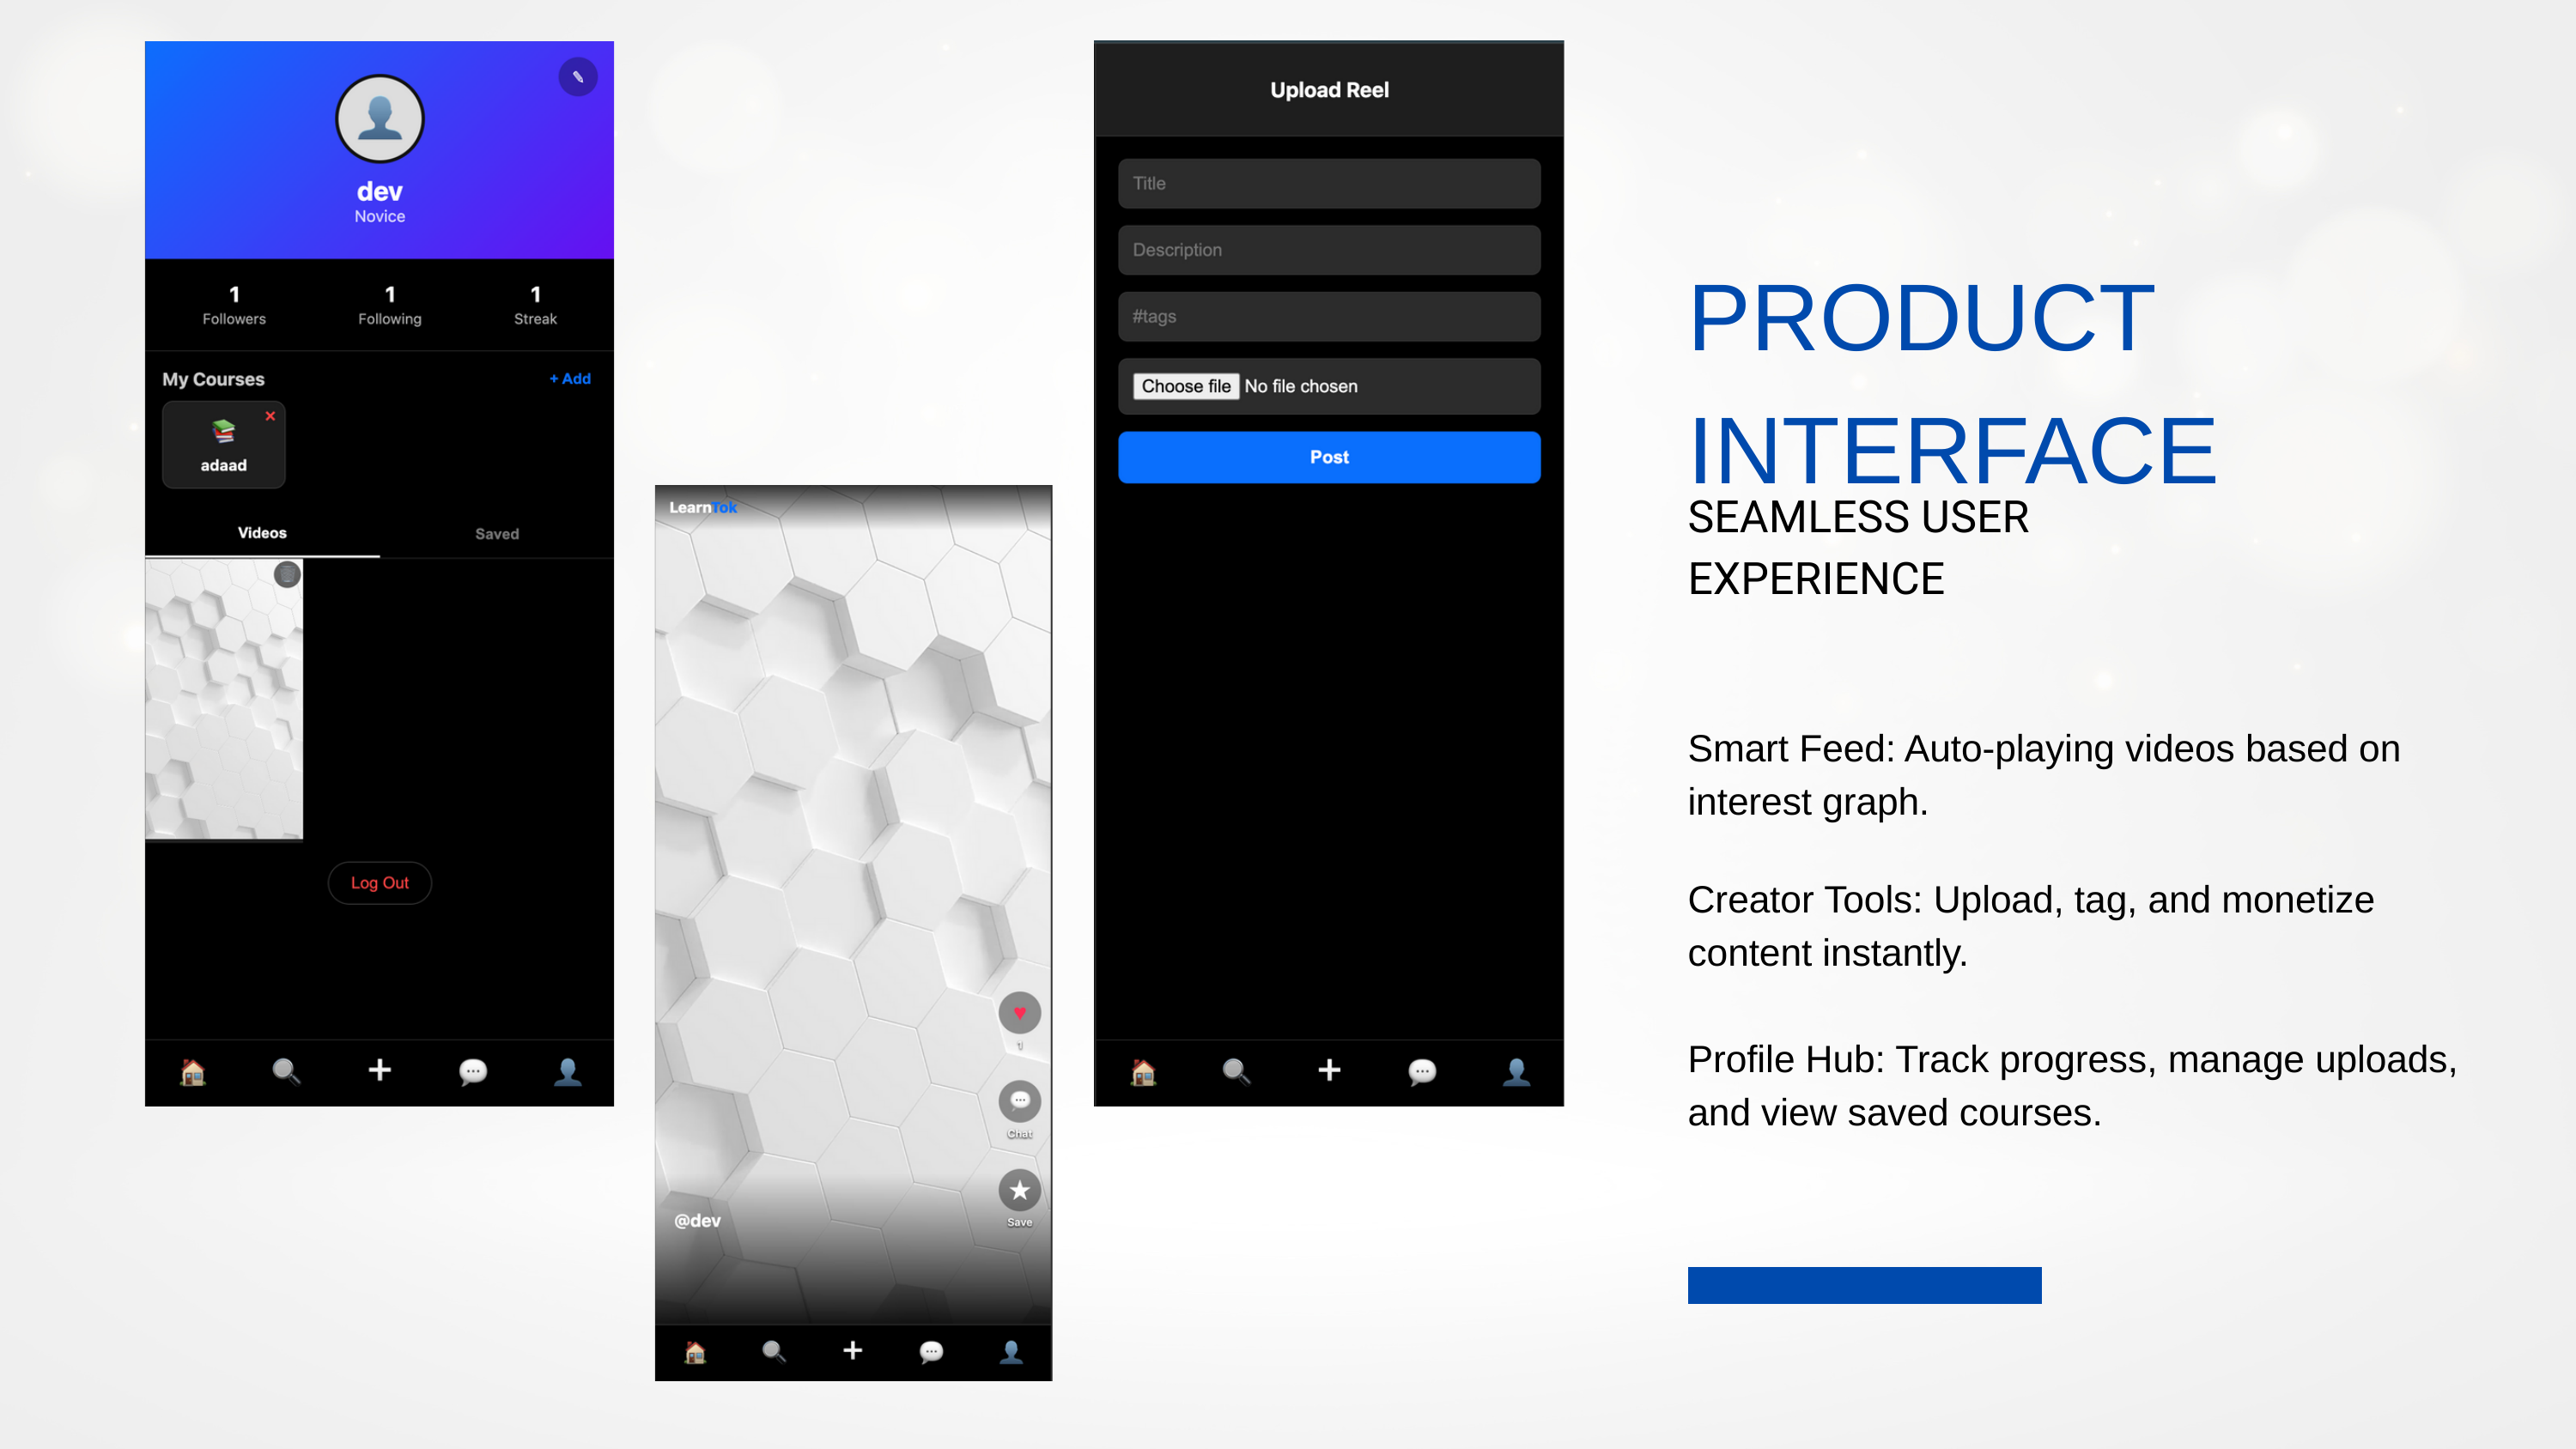

PRODUCT INTERFACE
SEAMLESS USER EXPERIENCE

Smart Feed: Auto-playing videos based on interest graph.
Creator Tools: Upload, tag, and monetize content instantly.

Profile Hub: Track progress, manage uploads, and view saved courses.